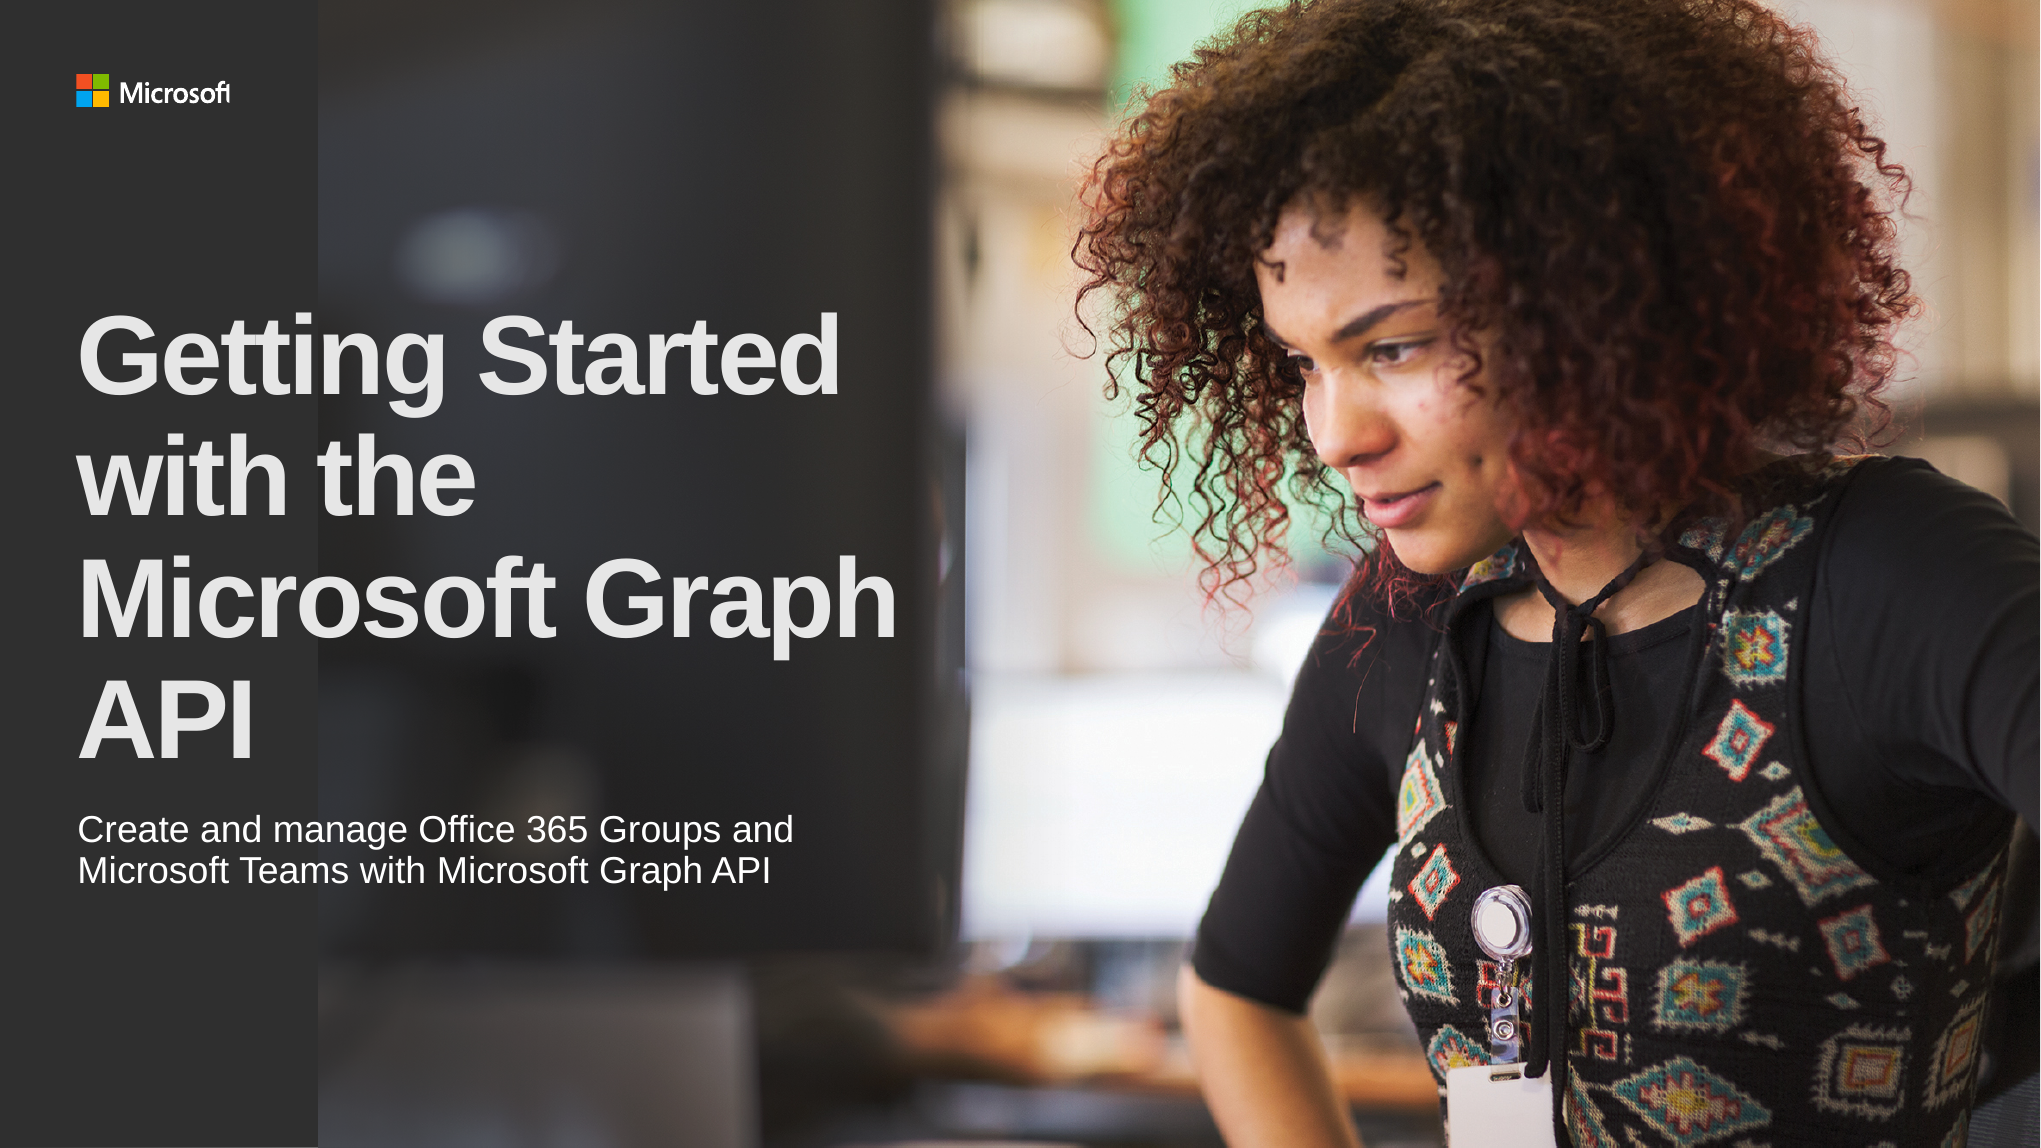

# Getting Started with the Microsoft Graph API
Create and manage Office 365 Groups and Microsoft Teams with Microsoft Graph API